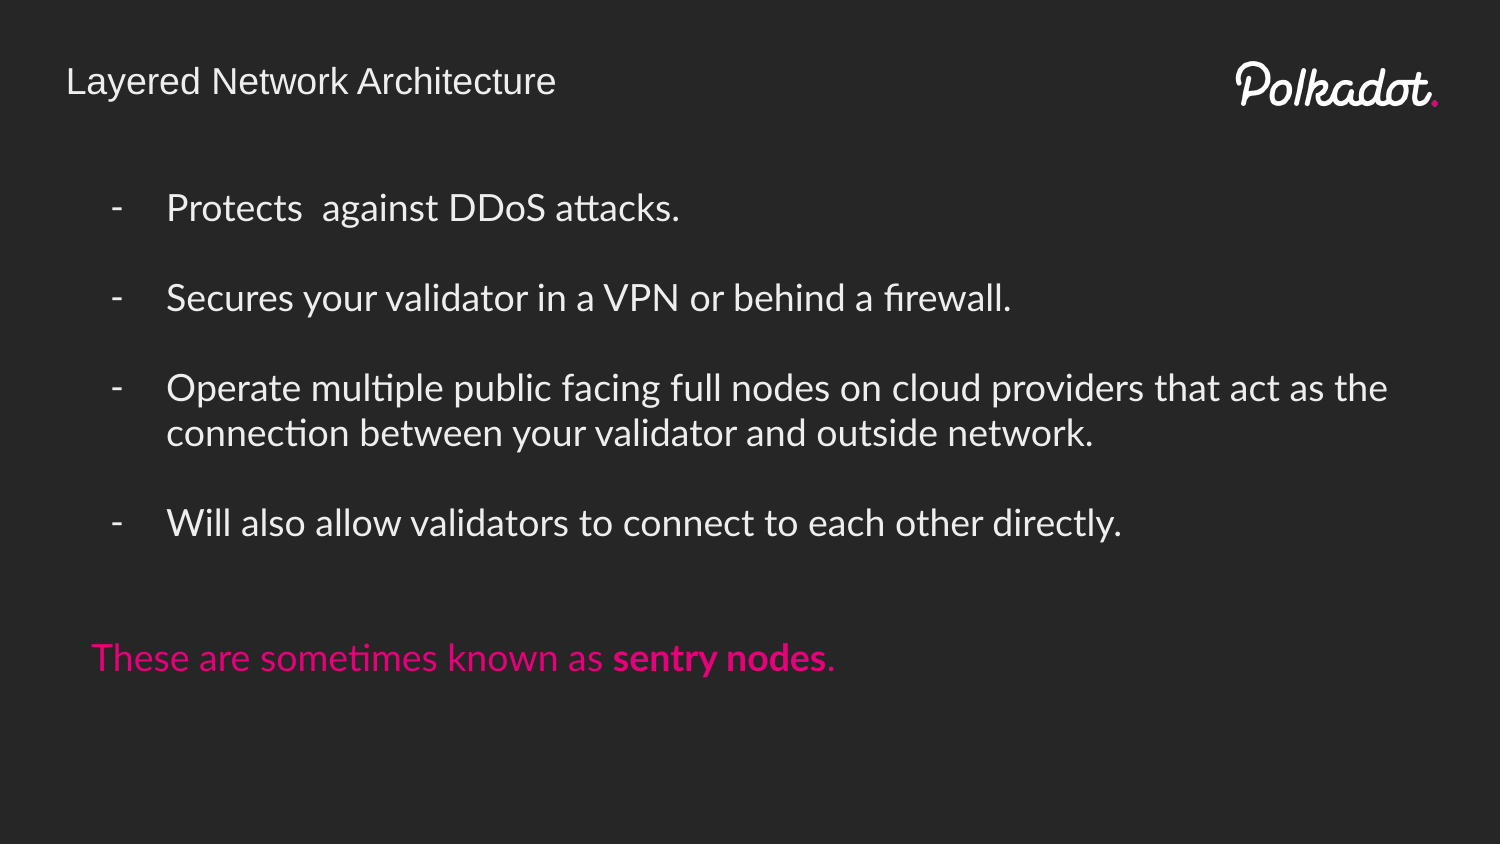

Layered Network Architecture
Protects  against DDoS attacks.

Secures your validator in a VPN or behind a firewall.

Operate multiple public facing full nodes on cloud providers that act as the connection between your validator and outside network.

Will also allow validators to connect to each other directly.

These are sometimes known as sentry nodes.